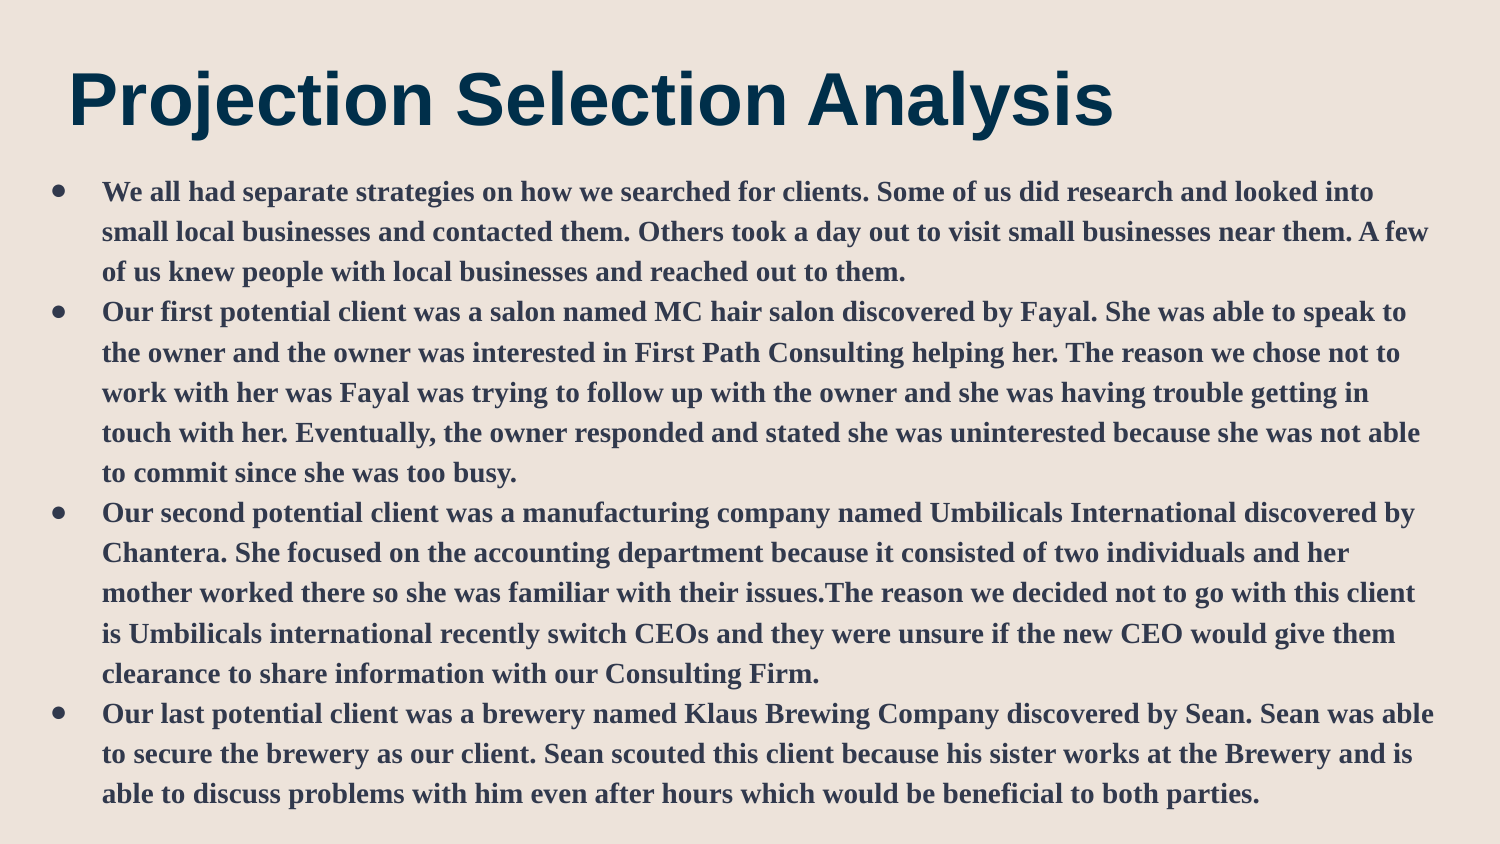

# Projection Selection Analysis
We all had separate strategies on how we searched for clients. Some of us did research and looked into small local businesses and contacted them. Others took a day out to visit small businesses near them. A few of us knew people with local businesses and reached out to them.
Our first potential client was a salon named MC hair salon discovered by Fayal. She was able to speak to the owner and the owner was interested in First Path Consulting helping her. The reason we chose not to work with her was Fayal was trying to follow up with the owner and she was having trouble getting in touch with her. Eventually, the owner responded and stated she was uninterested because she was not able to commit since she was too busy.
Our second potential client was a manufacturing company named Umbilicals International discovered by Chantera. She focused on the accounting department because it consisted of two individuals and her mother worked there so she was familiar with their issues.The reason we decided not to go with this client is Umbilicals international recently switch CEOs and they were unsure if the new CEO would give them clearance to share information with our Consulting Firm.
Our last potential client was a brewery named Klaus Brewing Company discovered by Sean. Sean was able to secure the brewery as our client. Sean scouted this client because his sister works at the Brewery and is able to discuss problems with him even after hours which would be beneficial to both parties.